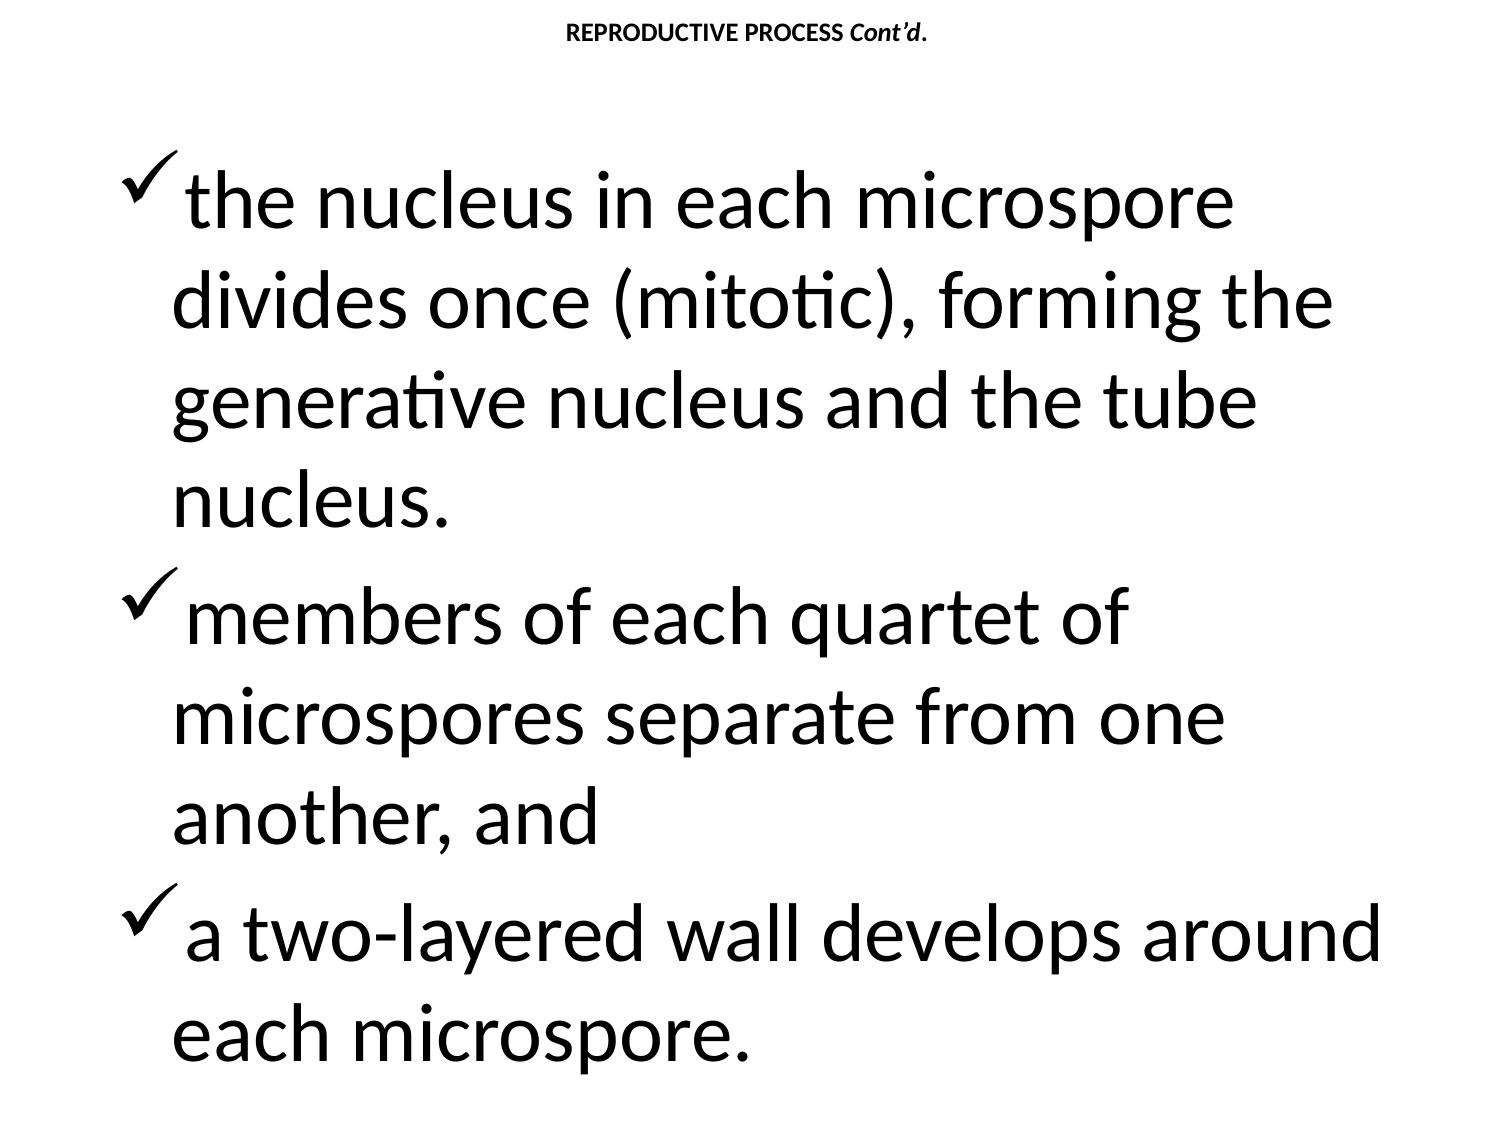

# REPRODUCTIVE PROCESS Cont’d.
the nucleus in each microspore divides once (mitotic), forming the generative nucleus and the tube nucleus.
members of each quartet of microspores separate from one another, and
a two-layered wall develops around each microspore.